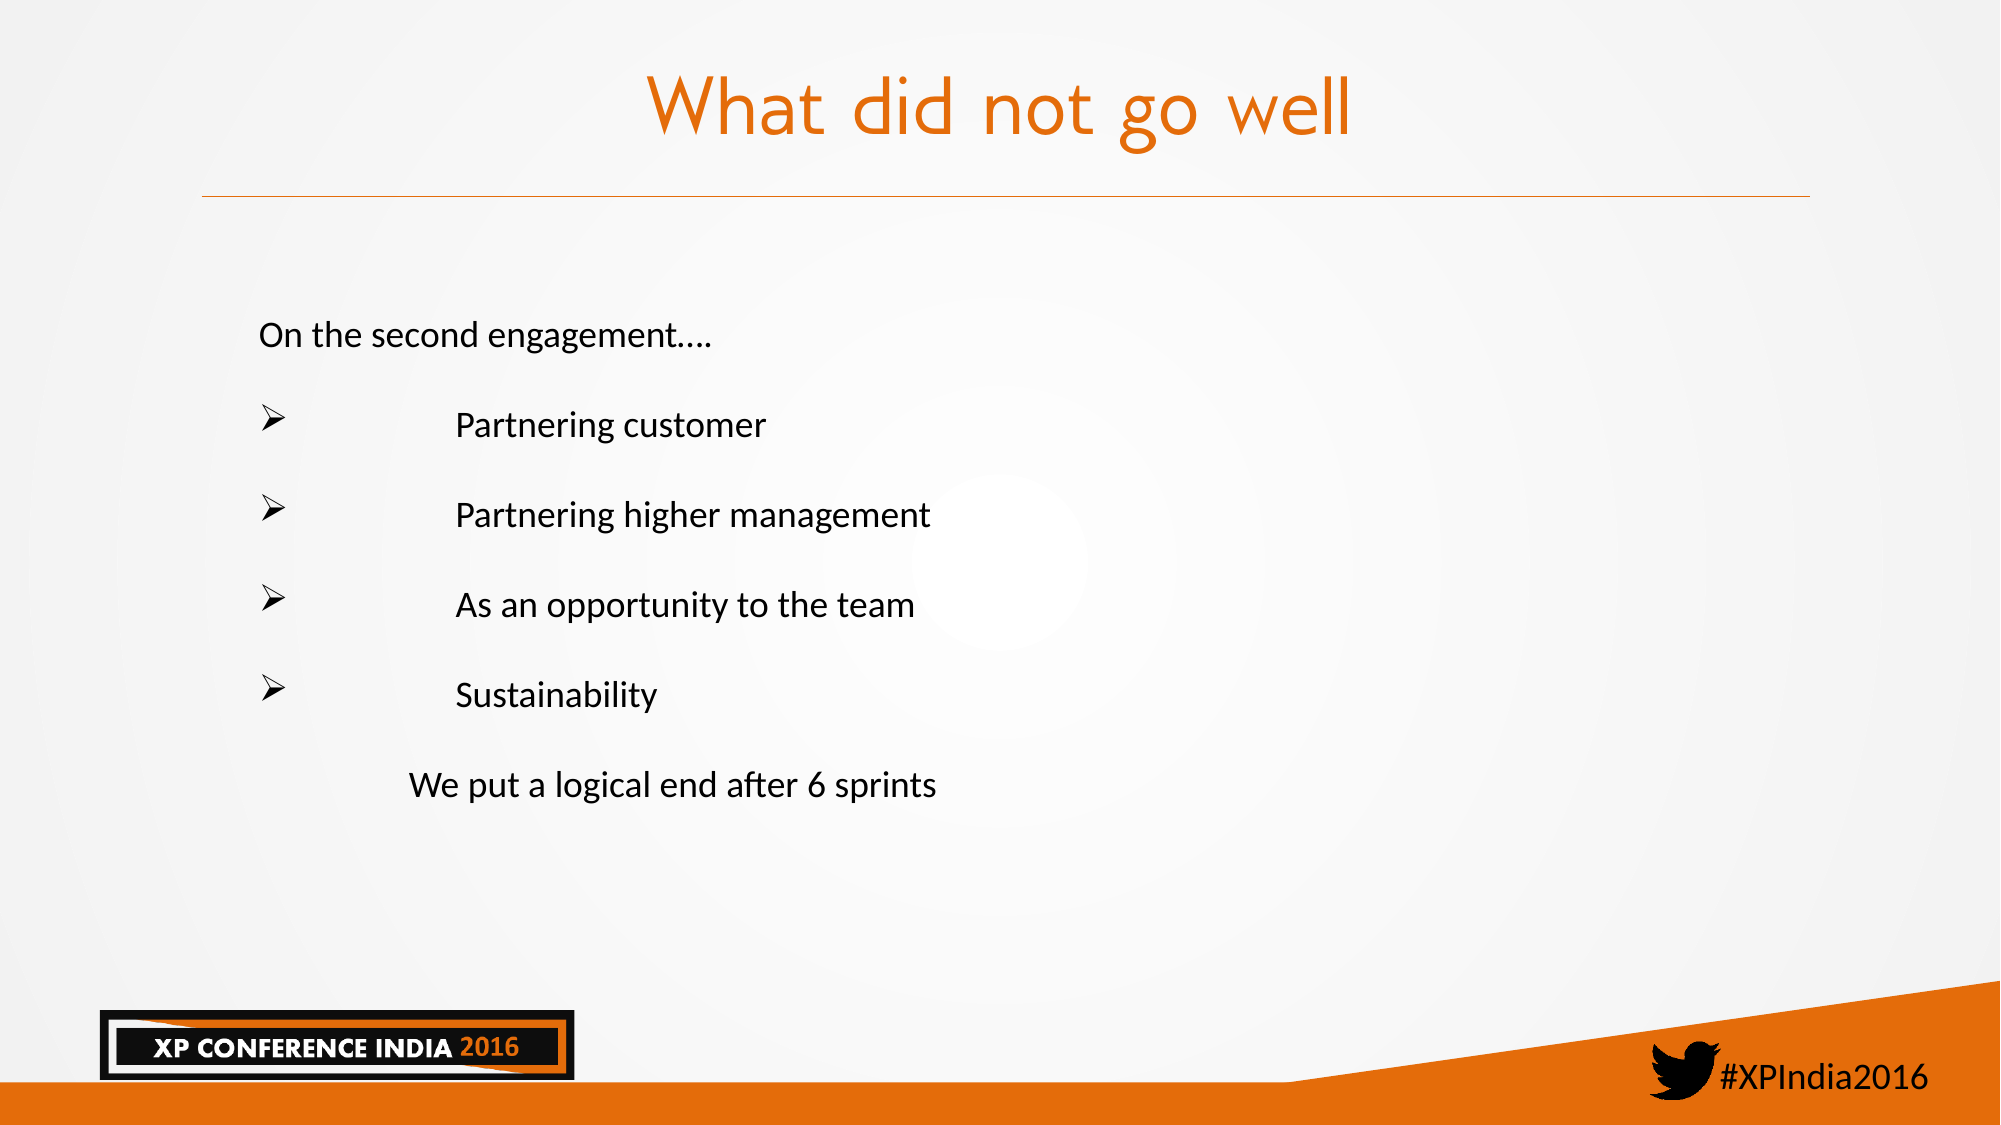

# What did not go well
On the second engagement….

	Partnering customer

	Partnering higher management

	As an opportunity to the team

	Sustainability

We put a logical end after 6 sprints